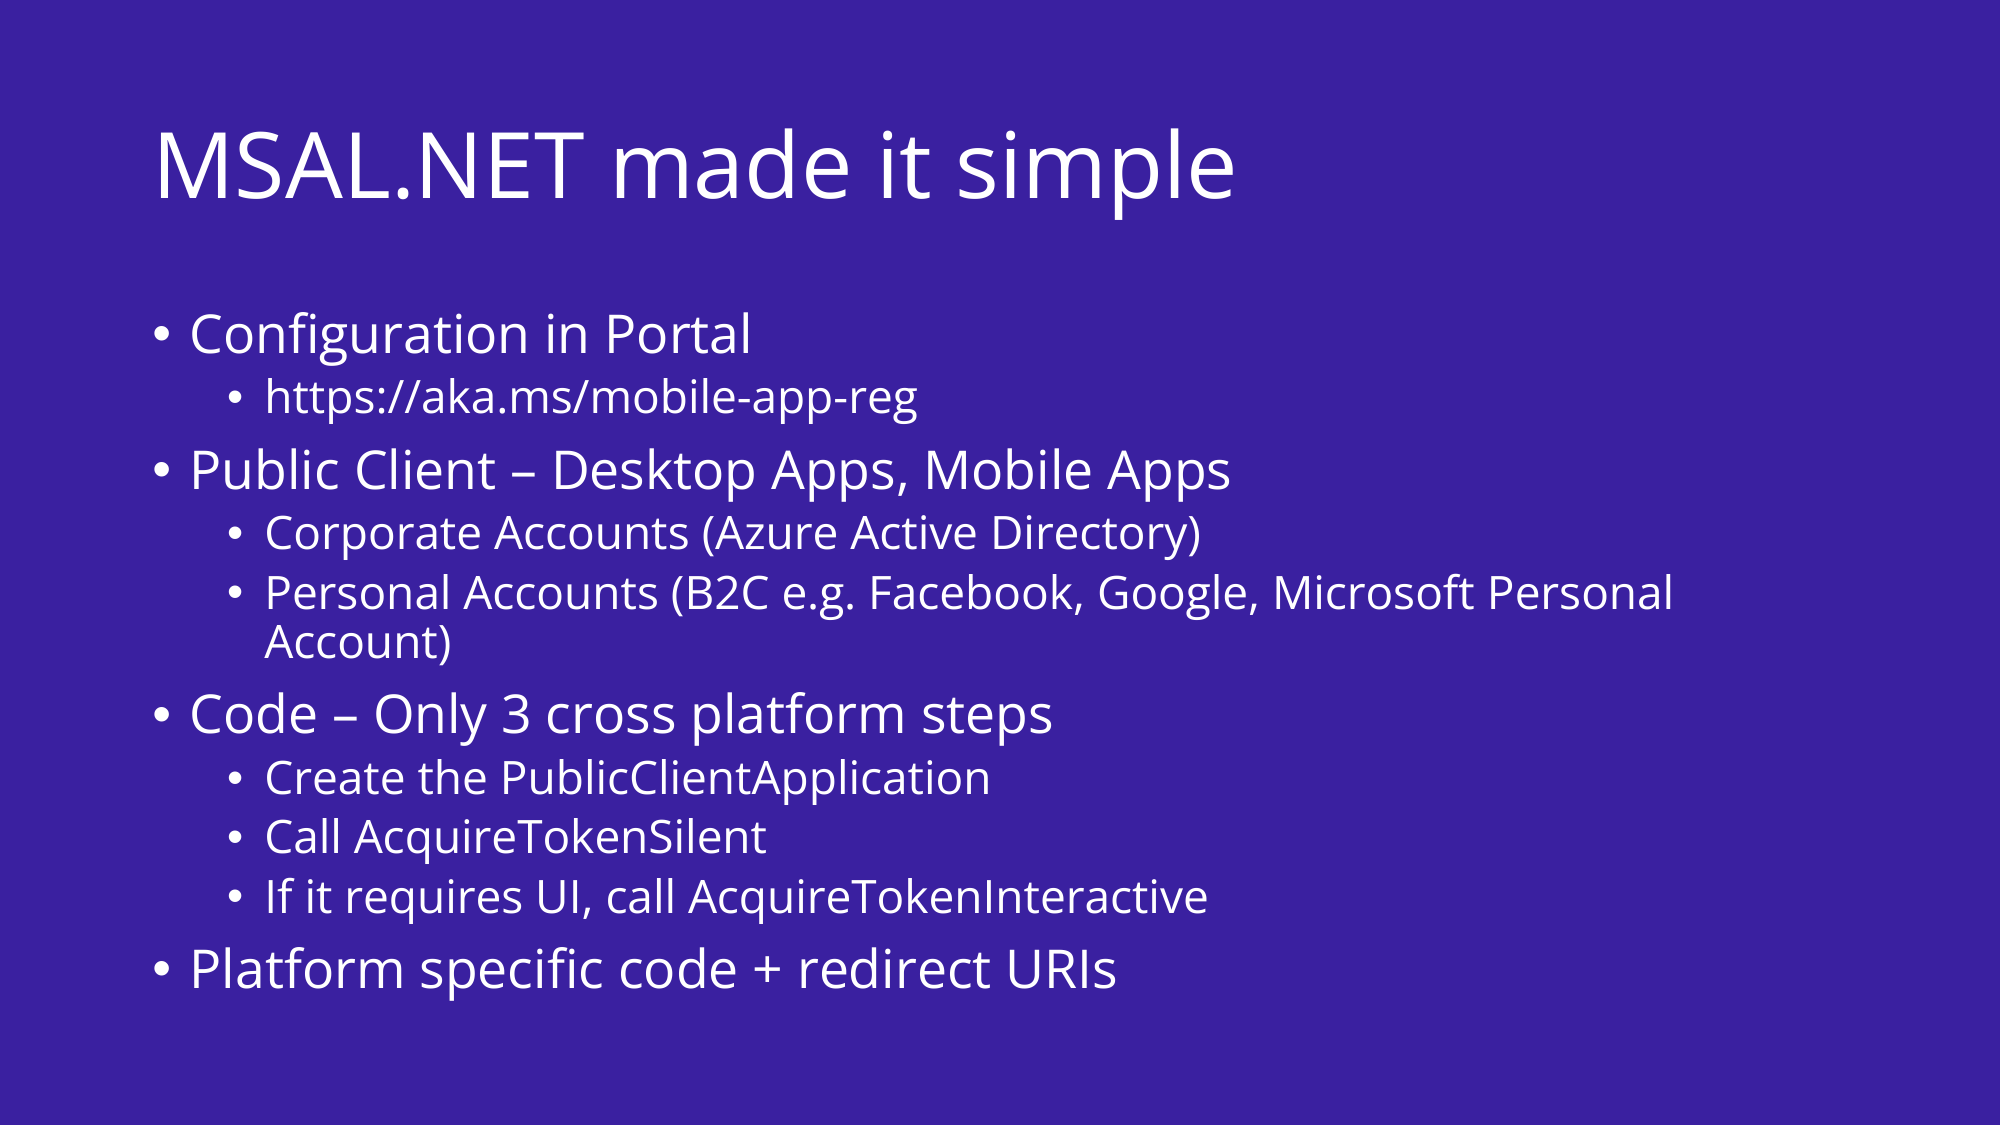

# MSAL.NET made it simple
Configuration in Portal
https://aka.ms/mobile-app-reg
Public Client – Desktop Apps, Mobile Apps
Corporate Accounts (Azure Active Directory)
Personal Accounts (B2C e.g. Facebook, Google, Microsoft Personal Account)
Code – Only 3 cross platform steps
Create the PublicClientApplication
Call AcquireTokenSilent
If it requires UI, call AcquireTokenInteractive
Platform specific code + redirect URIs